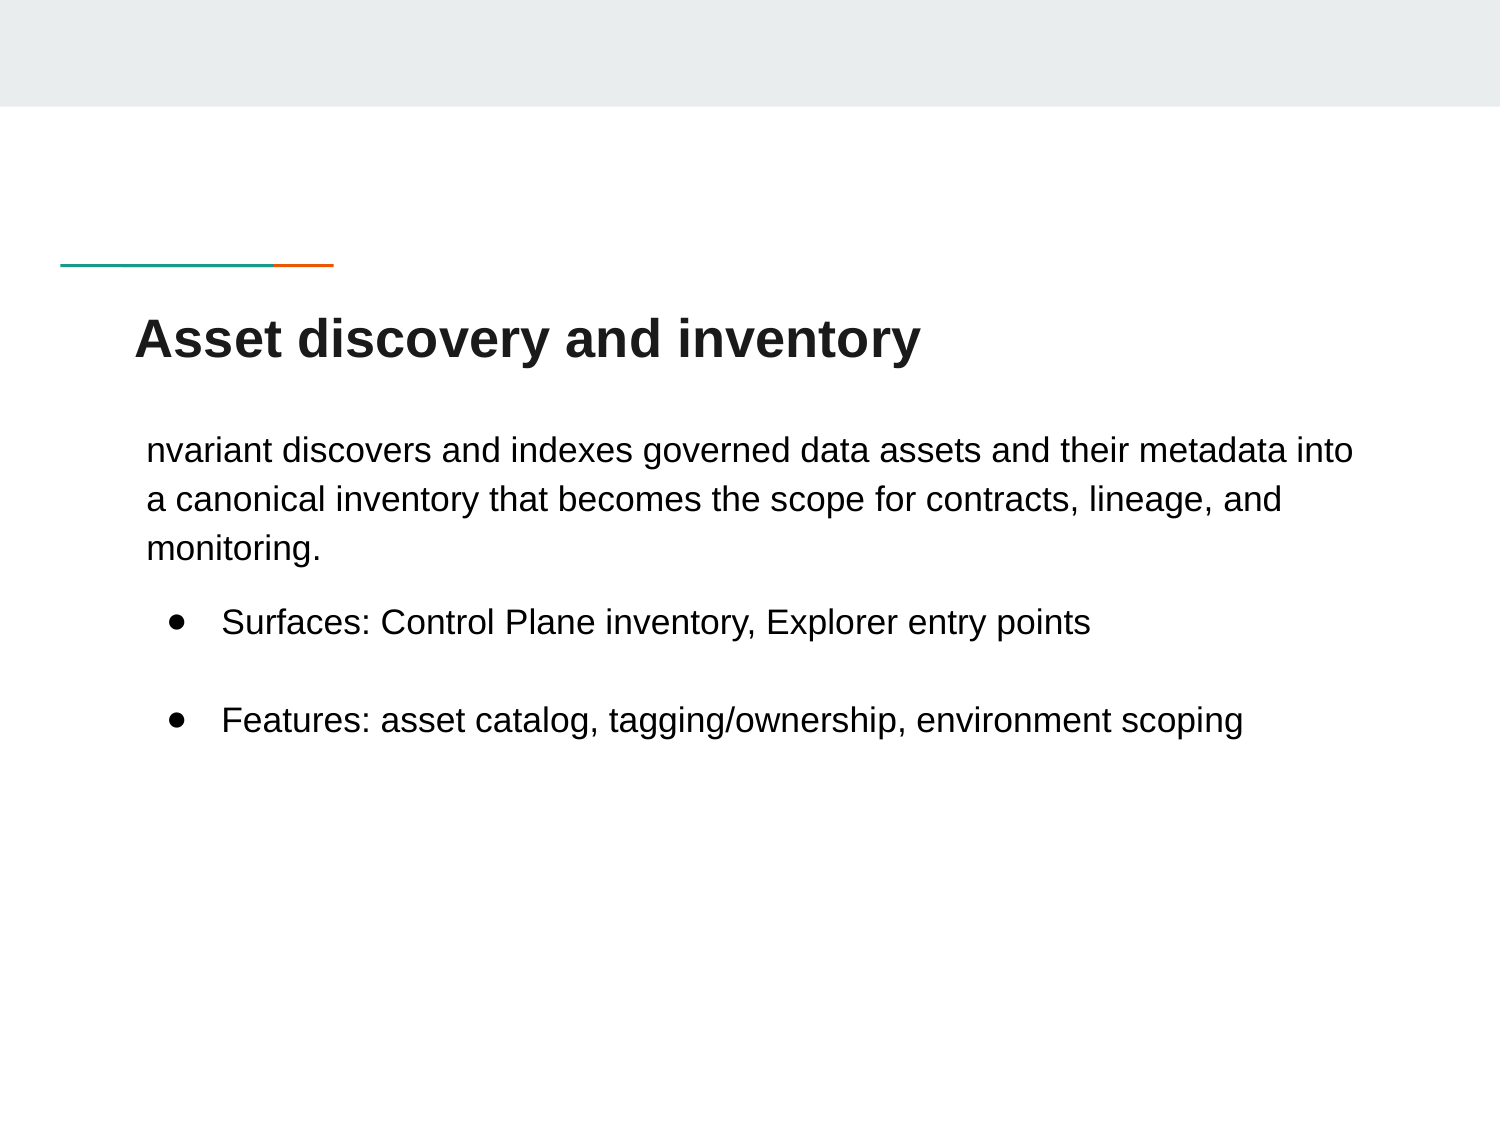

# Asset discovery and inventory
nvariant discovers and indexes governed data assets and their metadata into a canonical inventory that becomes the scope for contracts, lineage, and monitoring.
Surfaces: Control Plane inventory, Explorer entry points
Features: asset catalog, tagging/ownership, environment scoping